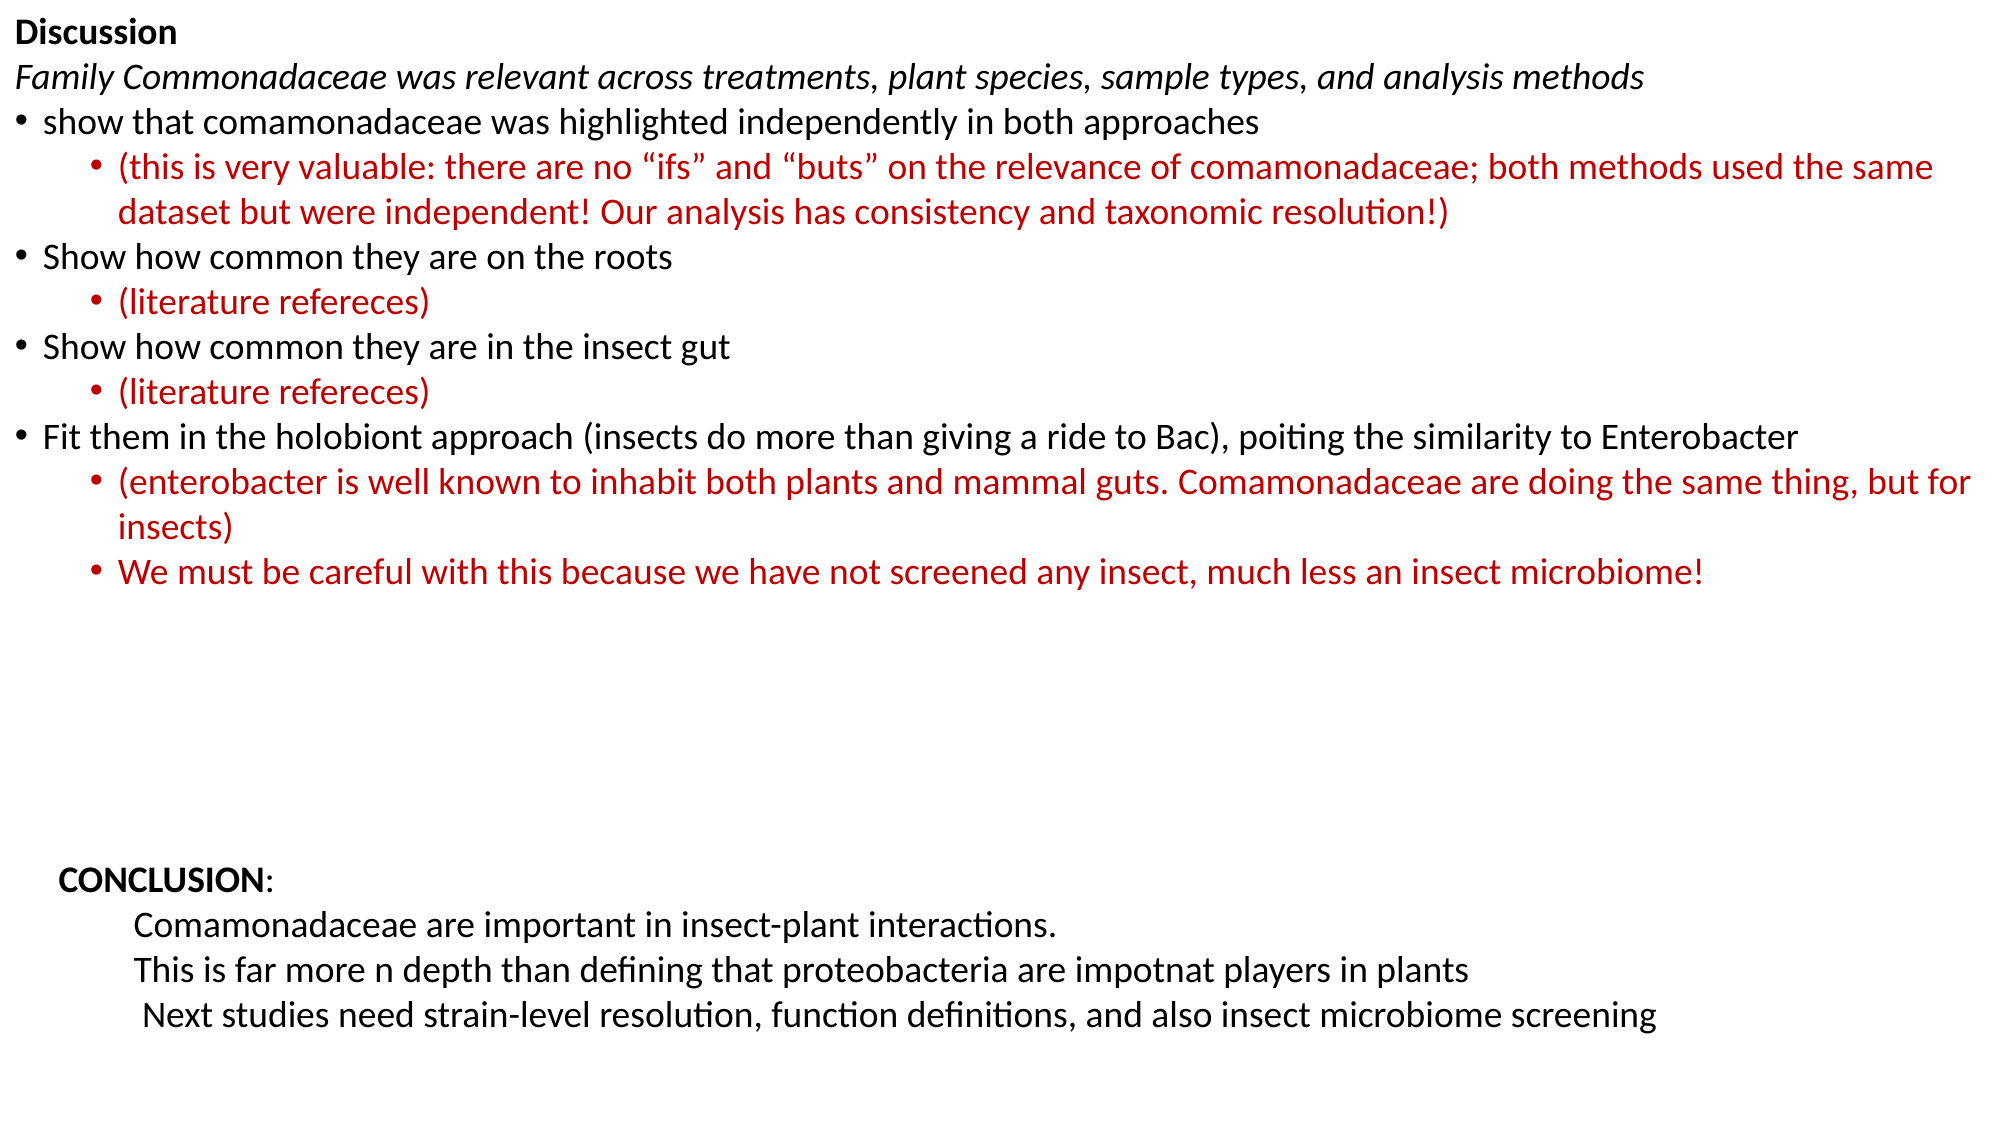

Discussion
Family Commonadaceae was relevant across treatments, plant species, sample types, and analysis methods
show that comamonadaceae was highlighted independently in both approaches
(this is very valuable: there are no “ifs” and “buts” on the relevance of comamonadaceae; both methods used the same dataset but were independent! Our analysis has consistency and taxonomic resolution!)
Show how common they are on the roots
(literature refereces)
Show how common they are in the insect gut
(literature refereces)
Fit them in the holobiont approach (insects do more than giving a ride to Bac), poiting the similarity to Enterobacter
(enterobacter is well known to inhabit both plants and mammal guts. Comamonadaceae are doing the same thing, but for insects)
We must be careful with this because we have not screened any insect, much less an insect microbiome!
CONCLUSION:
Comamonadaceae are important in insect-plant interactions.
This is far more n depth than defining that proteobacteria are impotnat players in plants
 Next studies need strain-level resolution, function definitions, and also insect microbiome screening